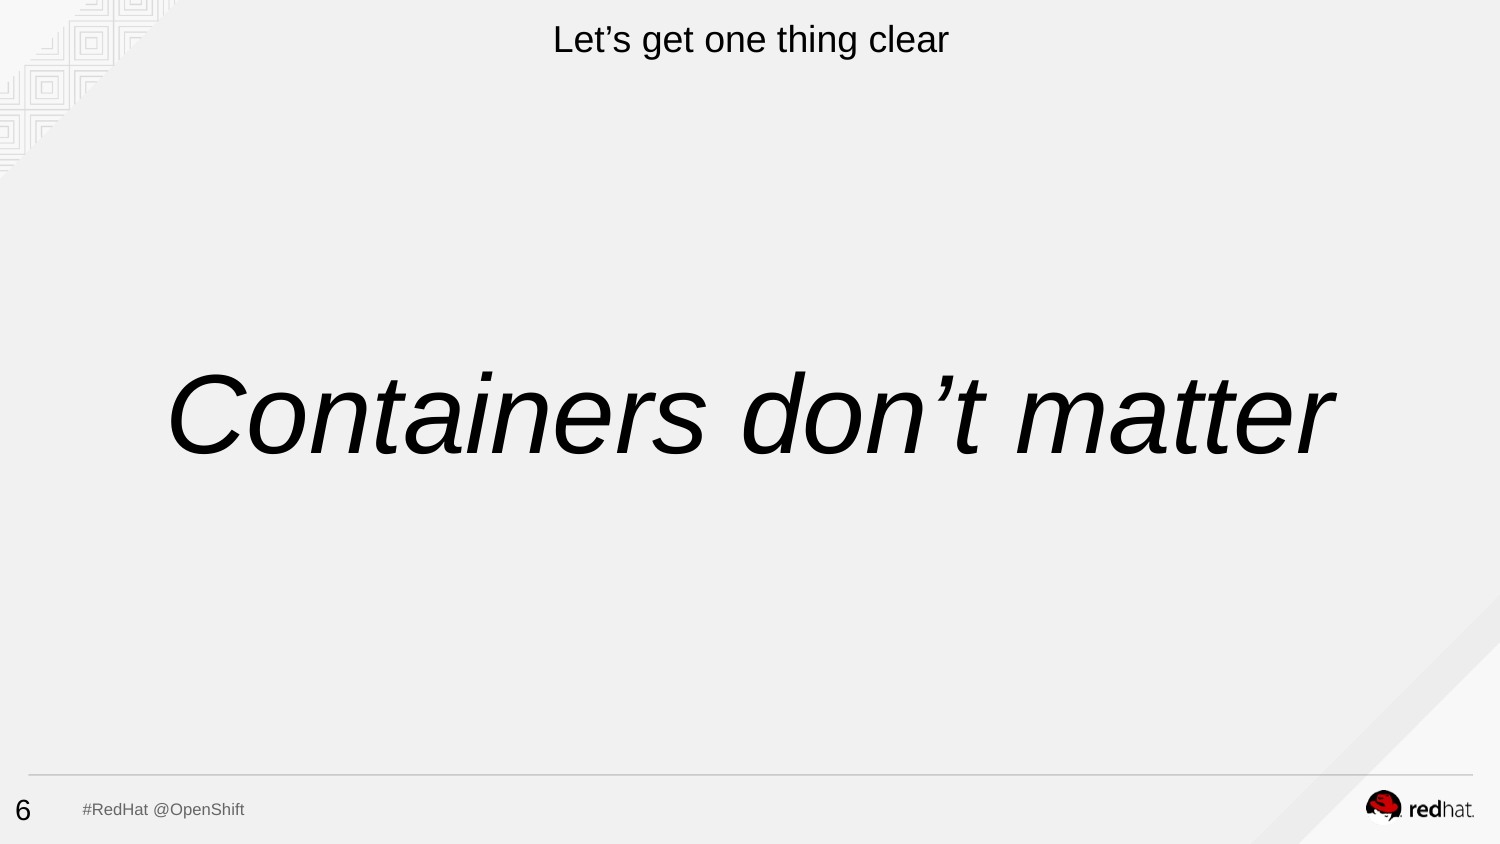

Let’s get one thing clear

Containers don’t matter
6